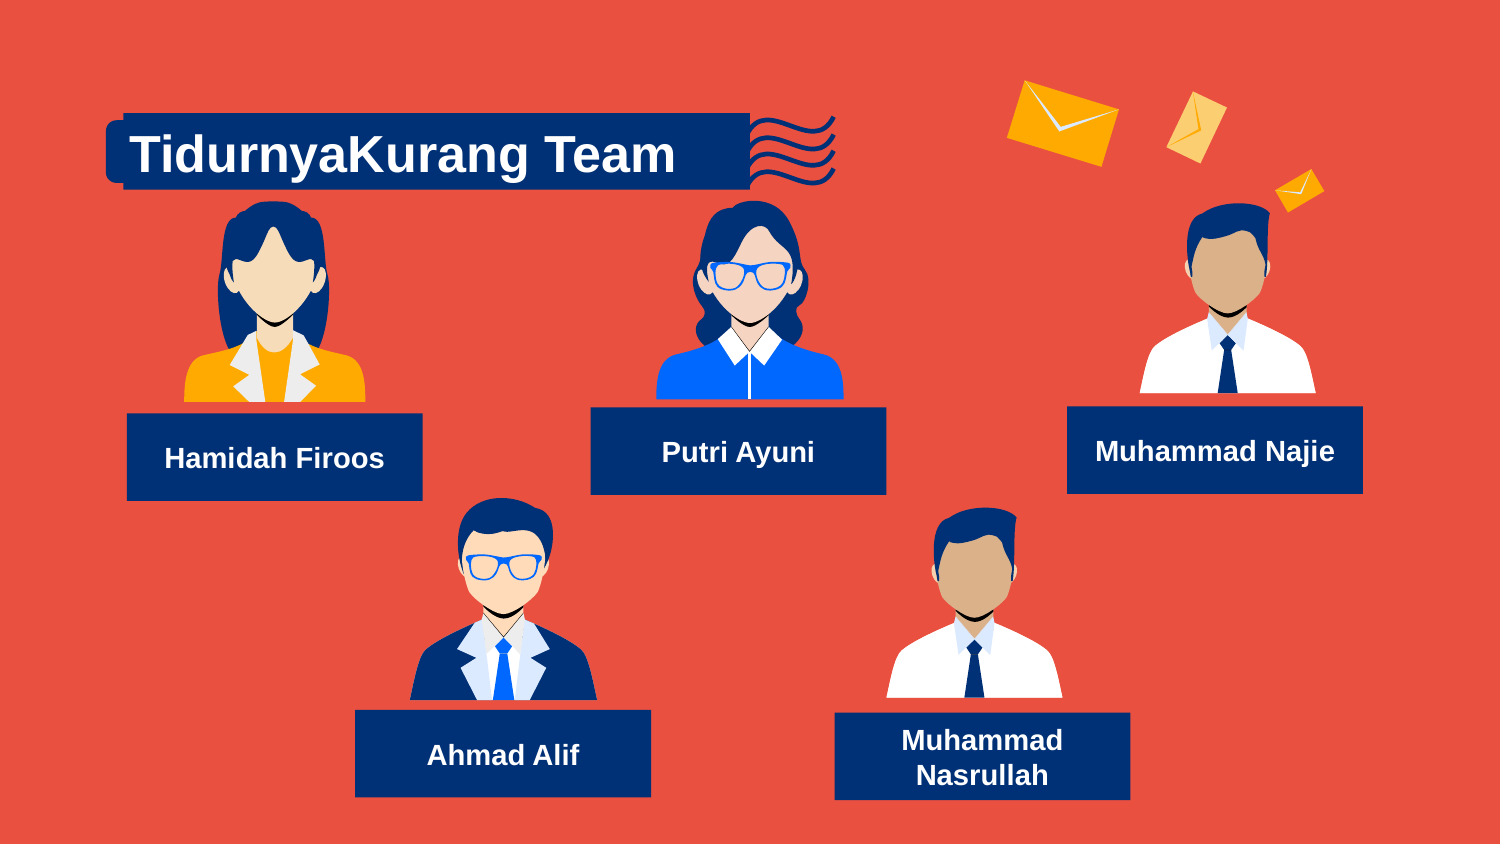

TidurnyaKurang Team

Muhammad Najie
Putri Ayuni
# Hamidah Firoos

Ahmad Alif
Muhammad Nasrullah